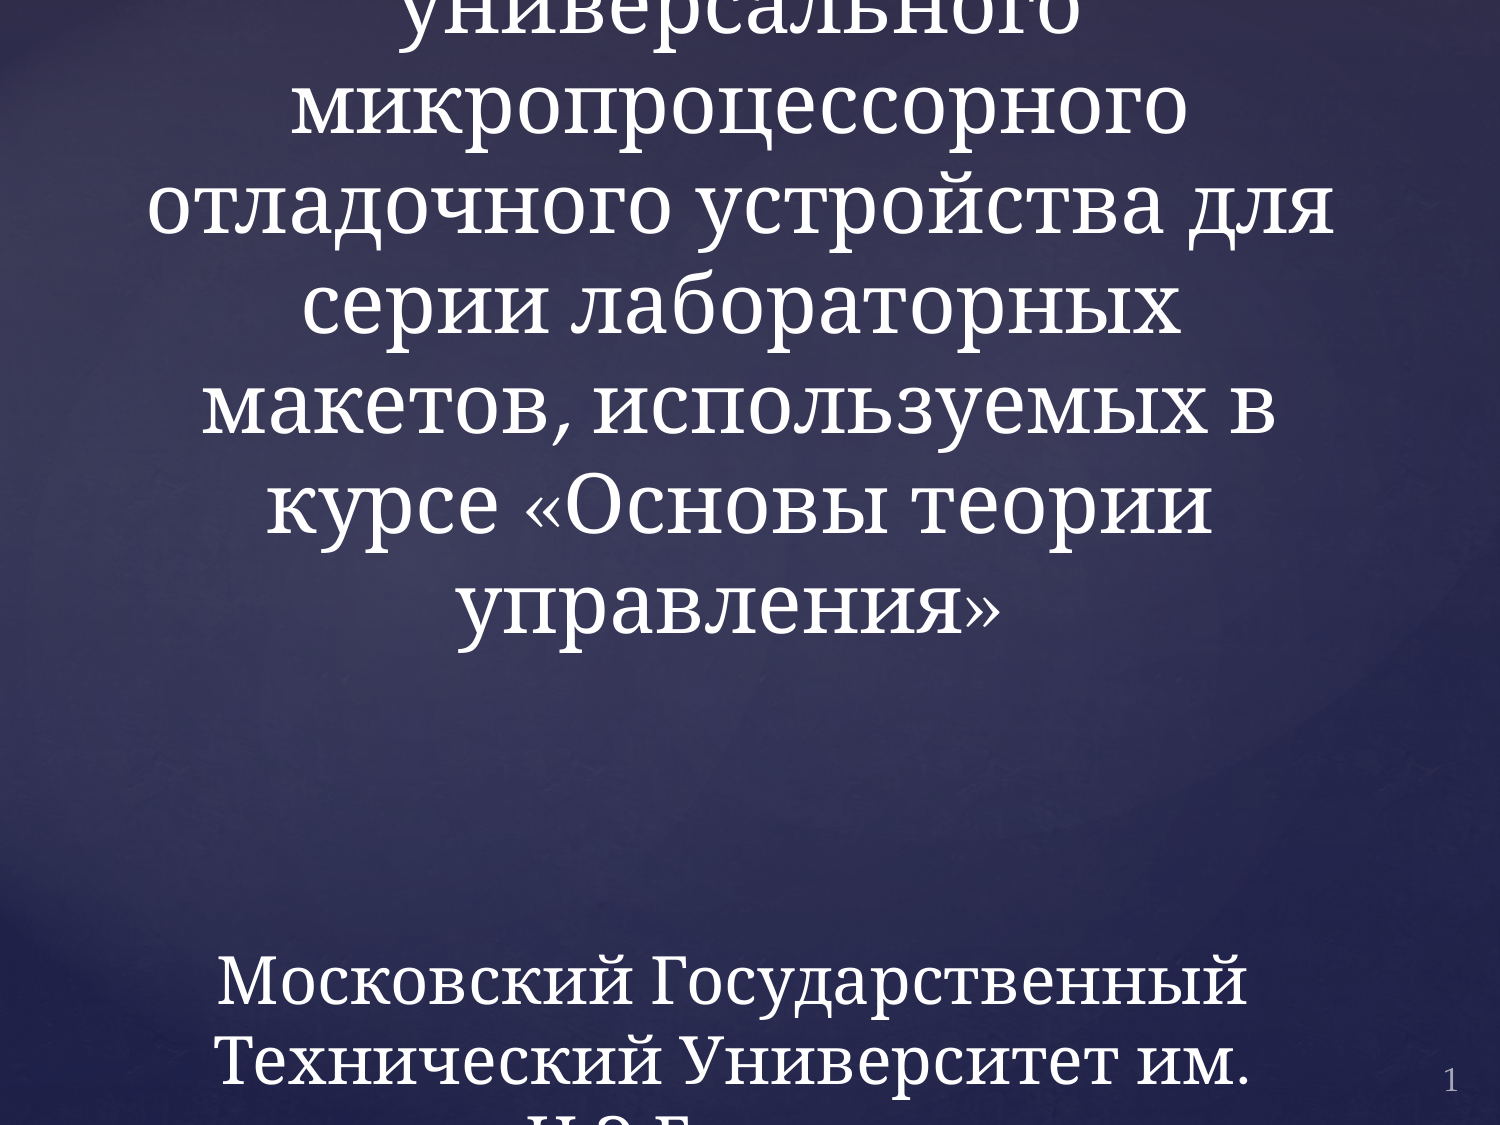

# «Разработка универсального микропроцессорного отладочного устройства для серии лабораторных макетов, используемых в курсе «Основы теории управления»
Московский Государственный Технический Университет им. Н.Э.Баумана
1